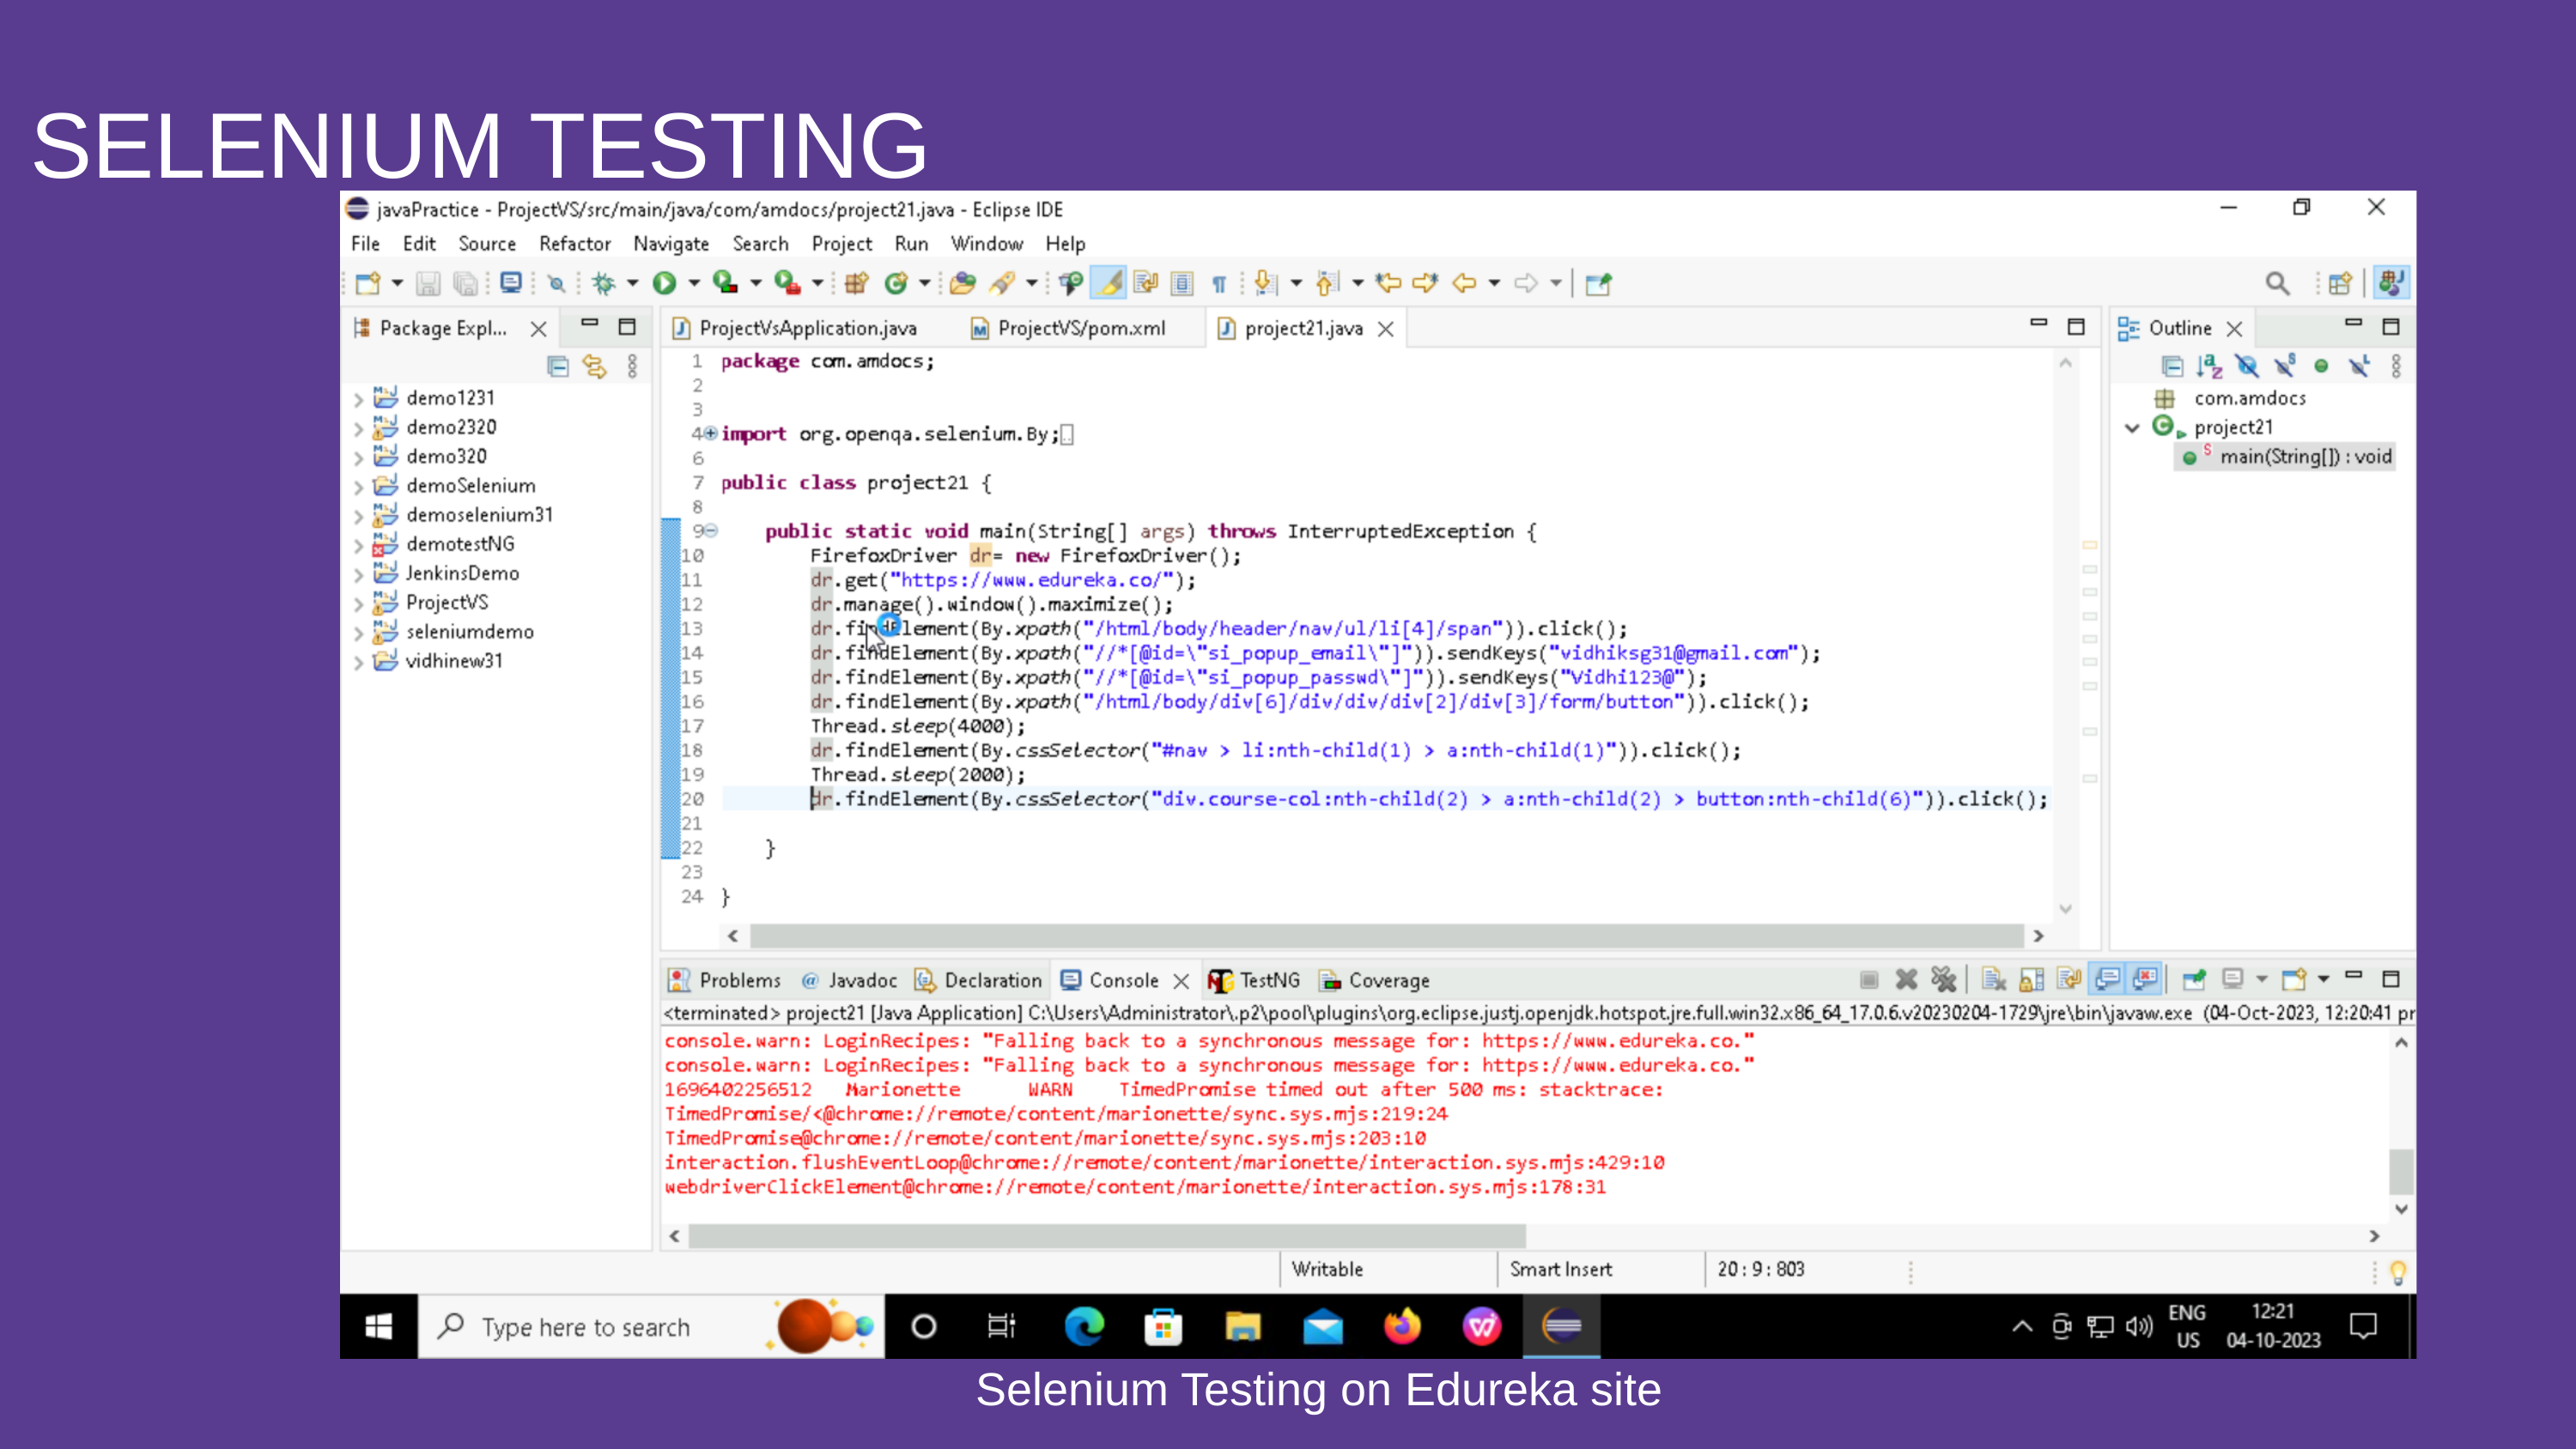

SELENIUM TESTING

Selenium Testing on Edureka site